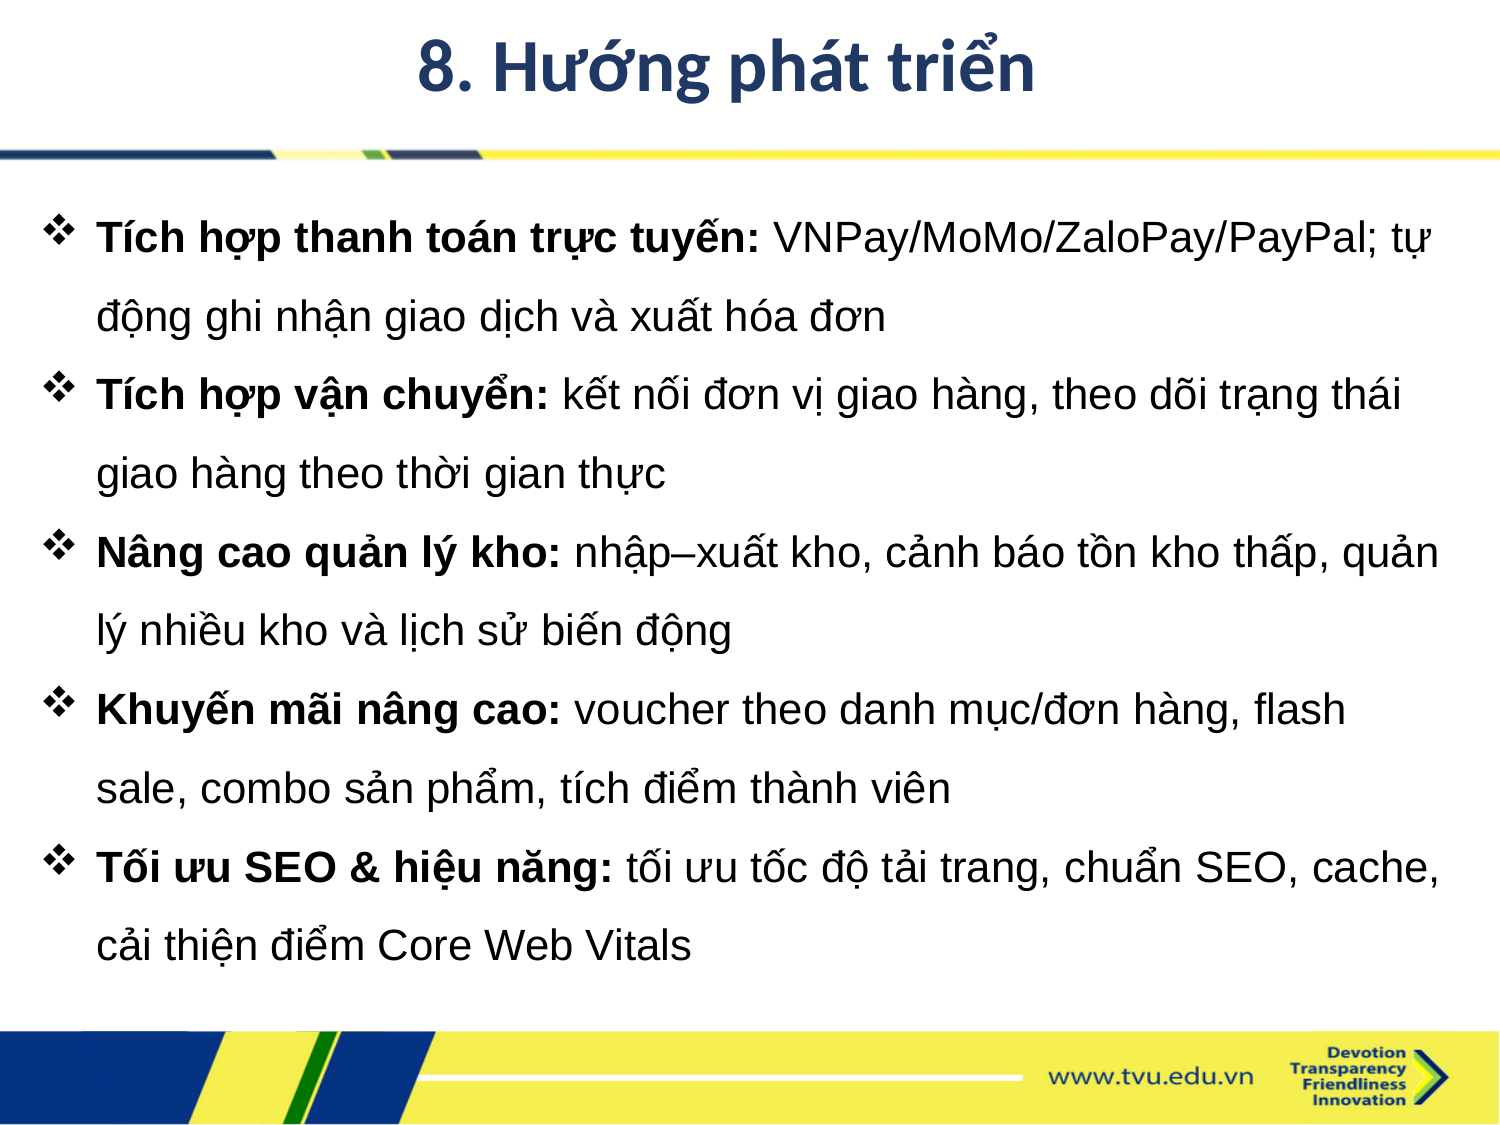

8. Hướng phát triển
Tích hợp thanh toán trực tuyến: VNPay/MoMo/ZaloPay/PayPal; tự động ghi nhận giao dịch và xuất hóa đơn
Tích hợp vận chuyển: kết nối đơn vị giao hàng, theo dõi trạng thái giao hàng theo thời gian thực
Nâng cao quản lý kho: nhập–xuất kho, cảnh báo tồn kho thấp, quản lý nhiều kho và lịch sử biến động
Khuyến mãi nâng cao: voucher theo danh mục/đơn hàng, flash sale, combo sản phẩm, tích điểm thành viên
Tối ưu SEO & hiệu năng: tối ưu tốc độ tải trang, chuẩn SEO, cache, cải thiện điểm Core Web Vitals